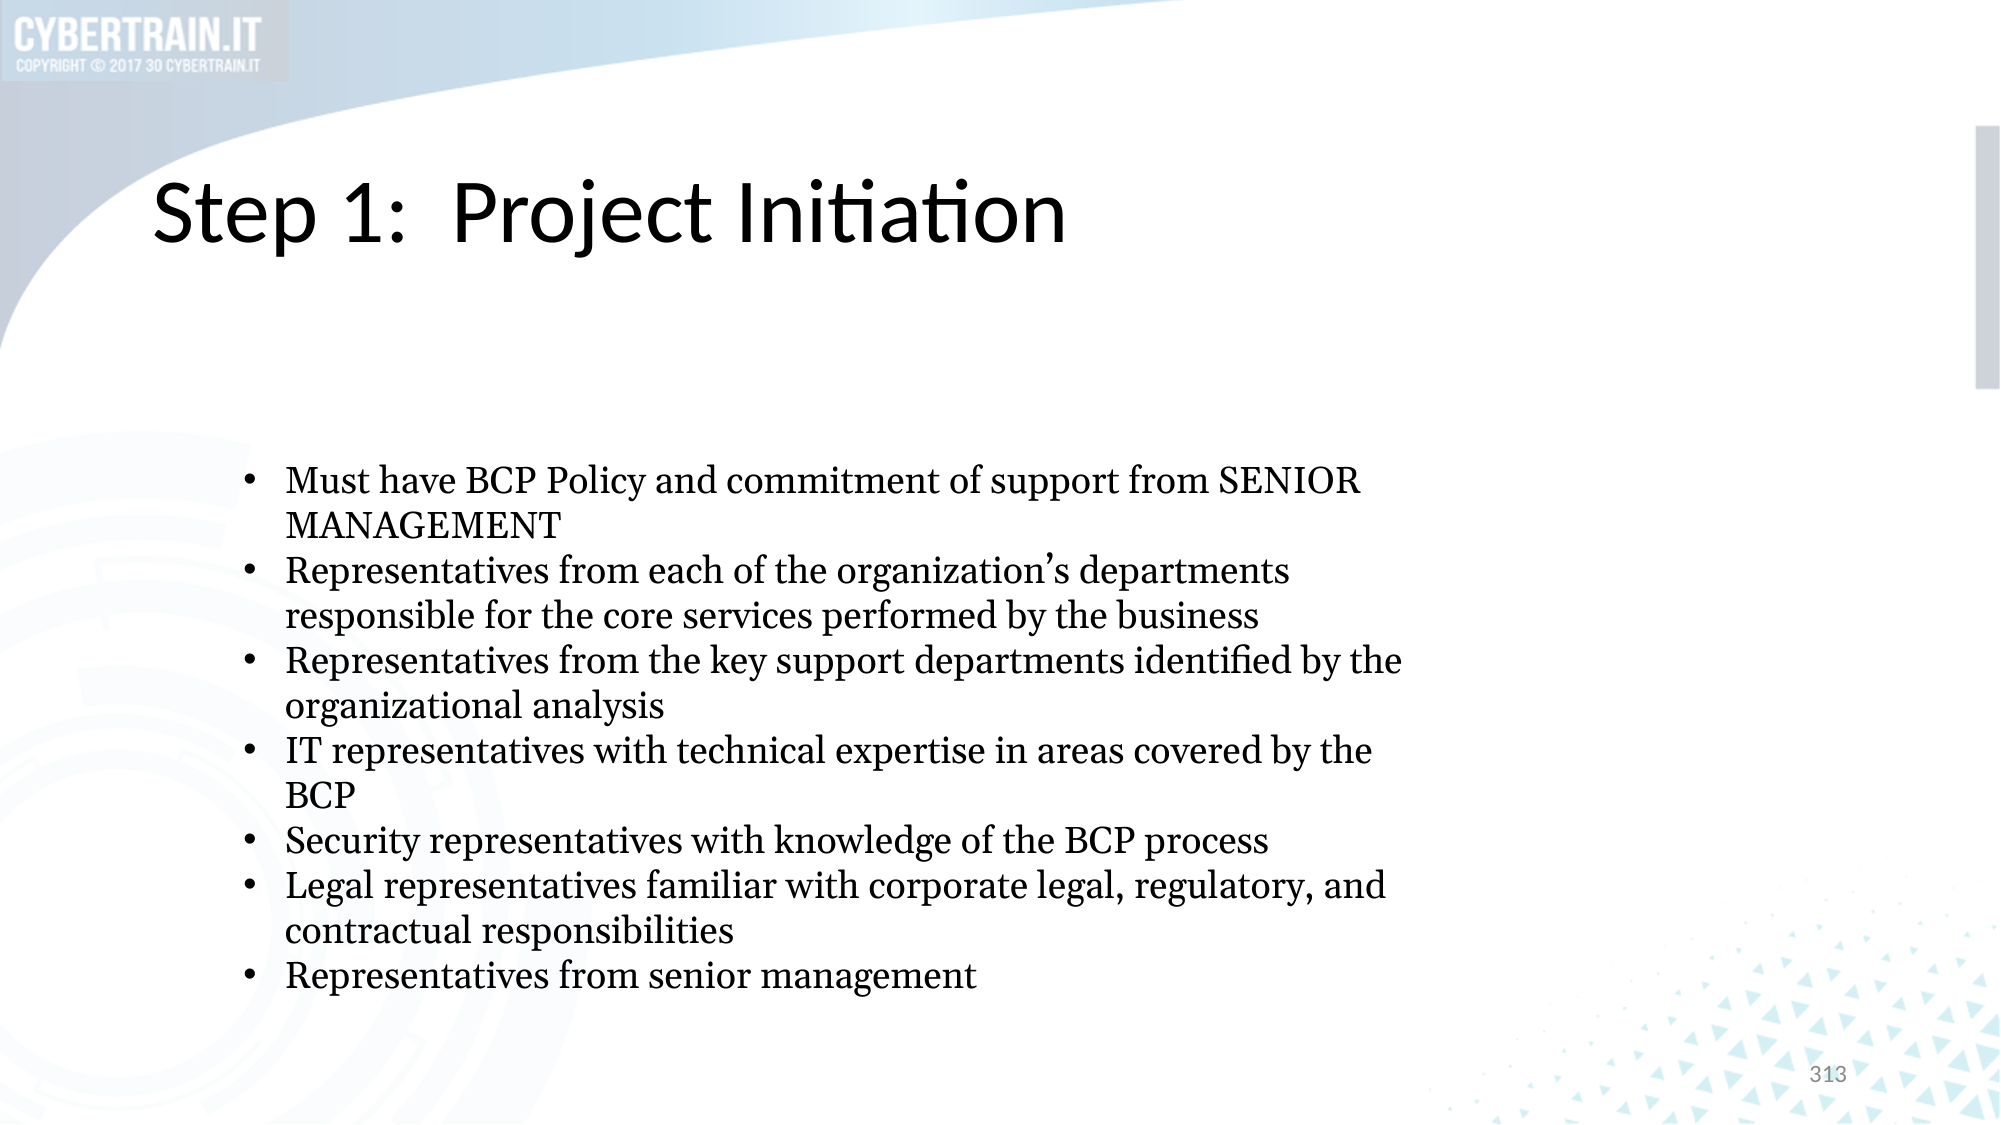

# Step 1:  Project Initiation
Must have BCP Policy and commitment of support from SENIOR MANAGEMENT
Representatives from each of the organization’s departments responsible for the core services performed by the business
Representatives from the key support departments identified by the organizational analysis
IT representatives with technical expertise in areas covered by the BCP
Security representatives with knowledge of the BCP process
Legal representatives familiar with corporate legal, regulatory, and contractual responsibilities
Representatives from senior management
313